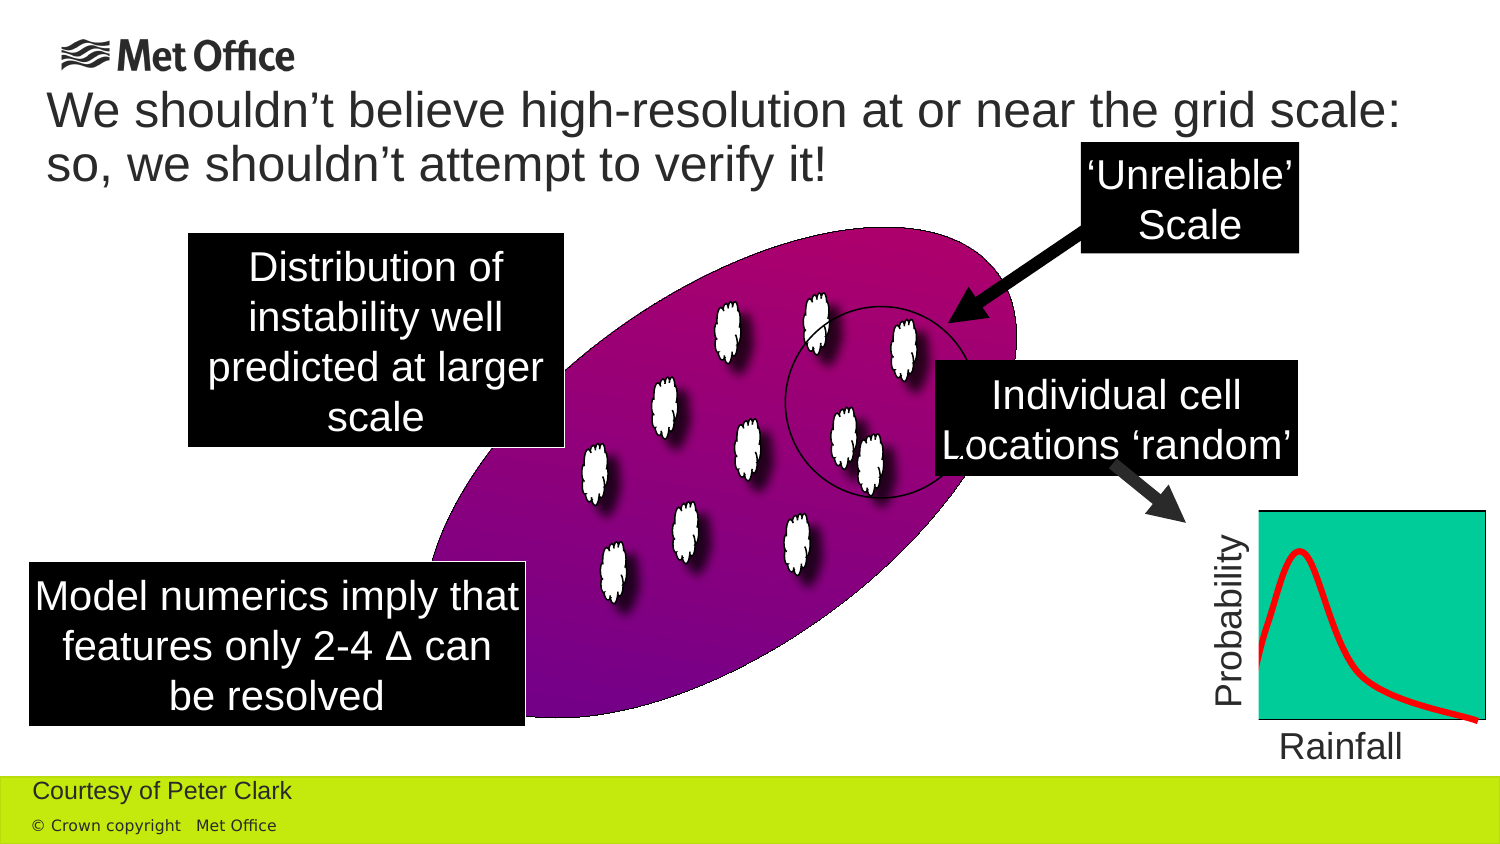

# We shouldn’t believe high-resolution at or near the grid scale: so, we shouldn’t attempt to verify it!
‘Unreliable’
Scale

Distribution of instability well predicted at larger scale

Individual cell
Locations ‘random’

Probability
Rainfall

Model numerics imply that features only 2-4 Δ can be resolved
Courtesy of Peter Clark
© Crown copyright   Met Office